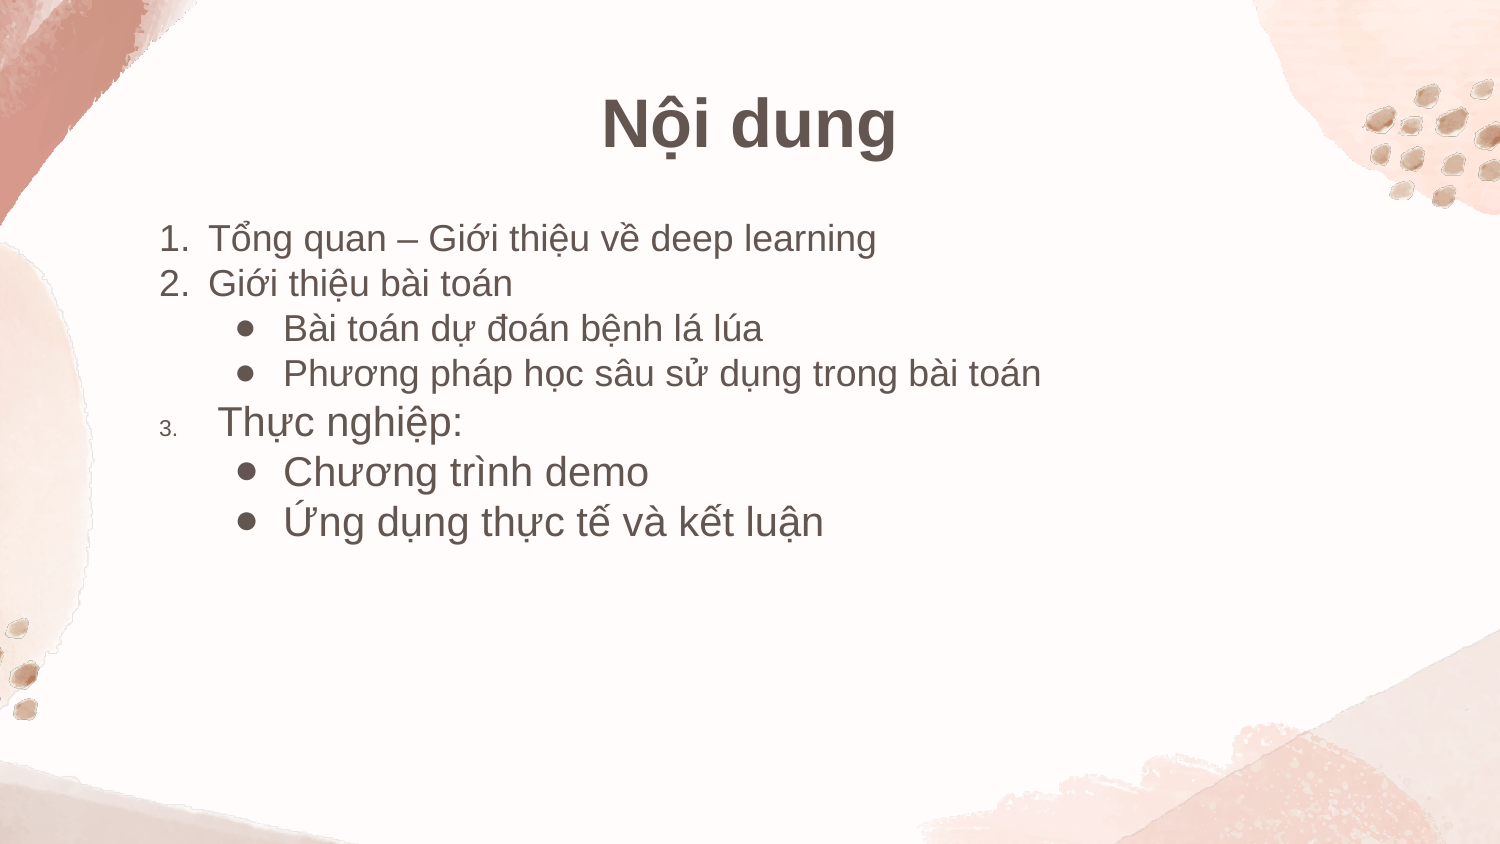

# Nội dung
Tổng quan – Giới thiệu về deep learning
Giới thiệu bài toán
Bài toán dự đoán bệnh lá lúa
Phương pháp học sâu sử dụng trong bài toán
3.      Thực nghiệp:
Chương trình demo
Ứng dụng thực tế và kết luận